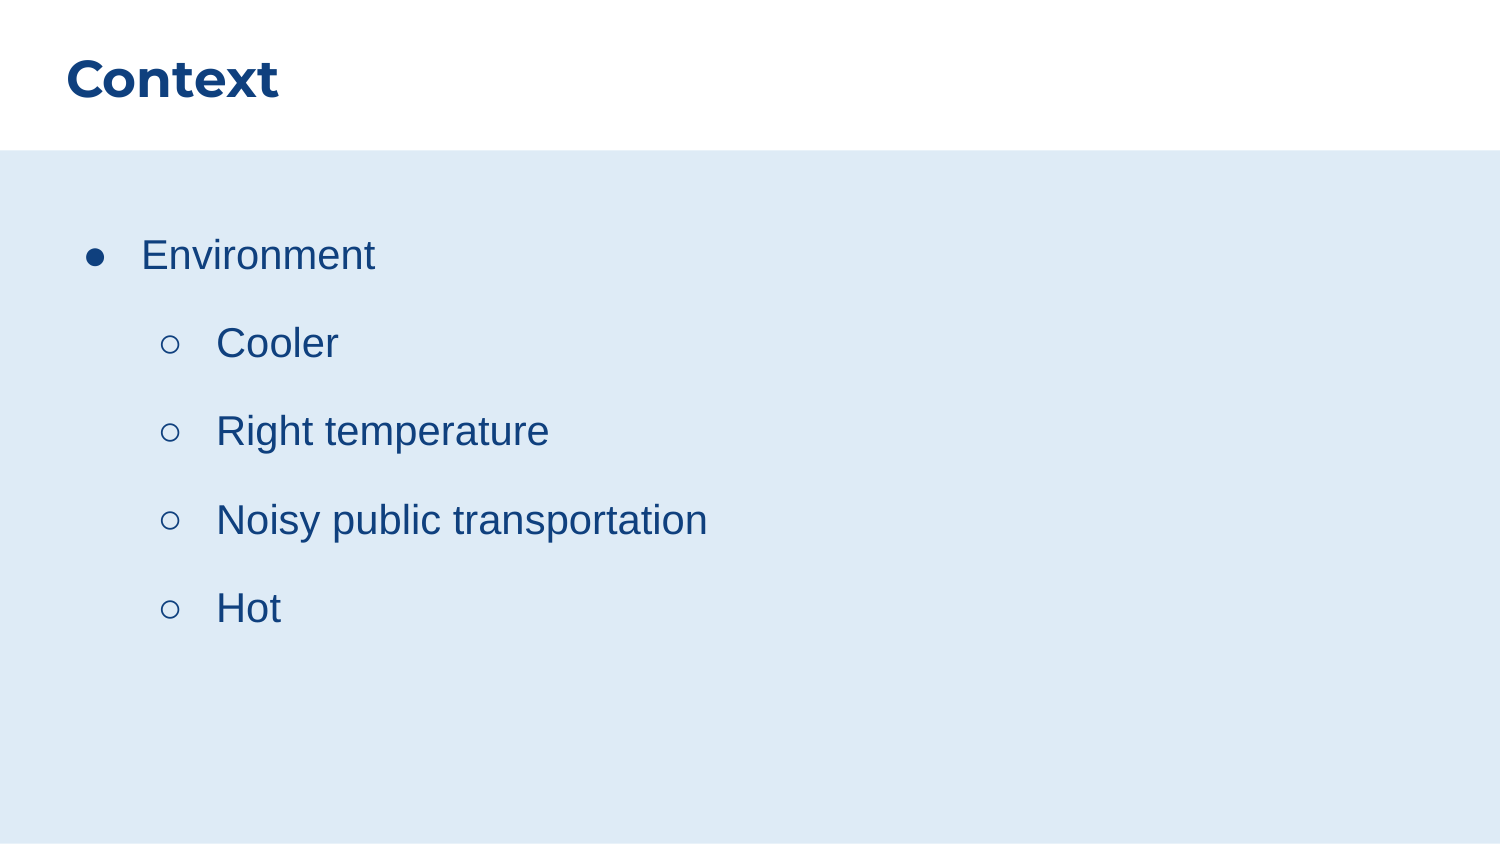

# Context
Environment
Cooler
Right temperature
Noisy public transportation
Hot